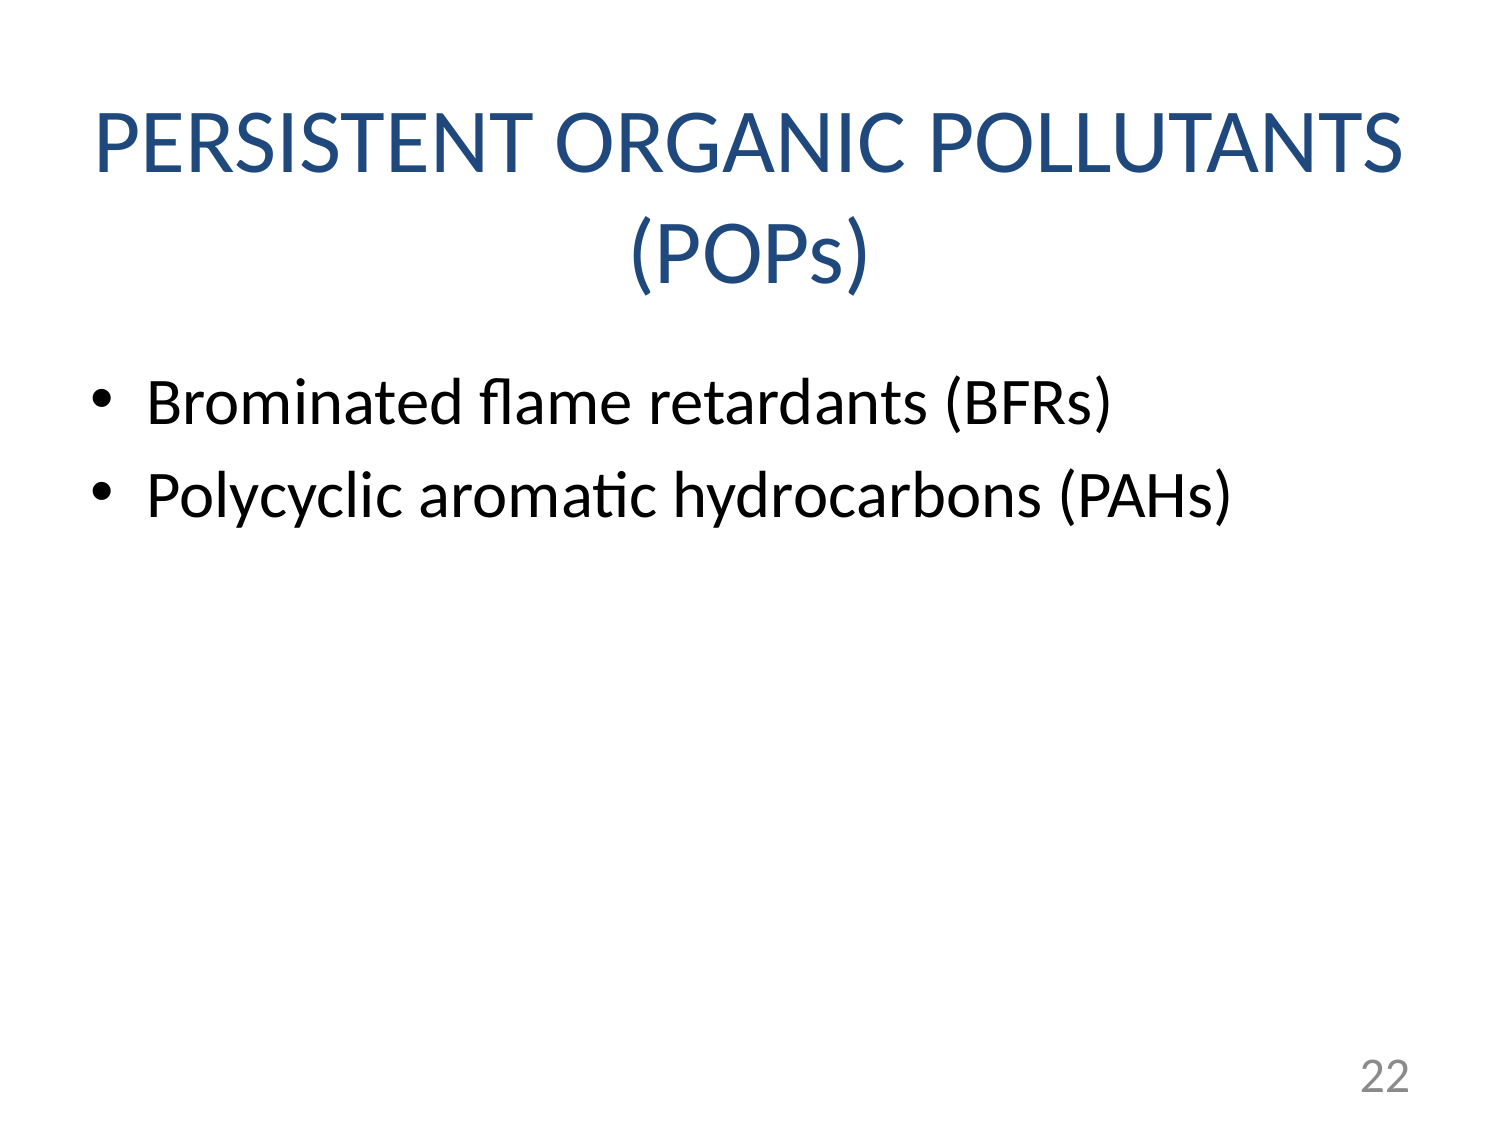

# PERSISTENT ORGANIC POLLUTANTS (POPs)
Brominated flame retardants (BFRs)
Polycyclic aromatic hydrocarbons (PAHs)
22